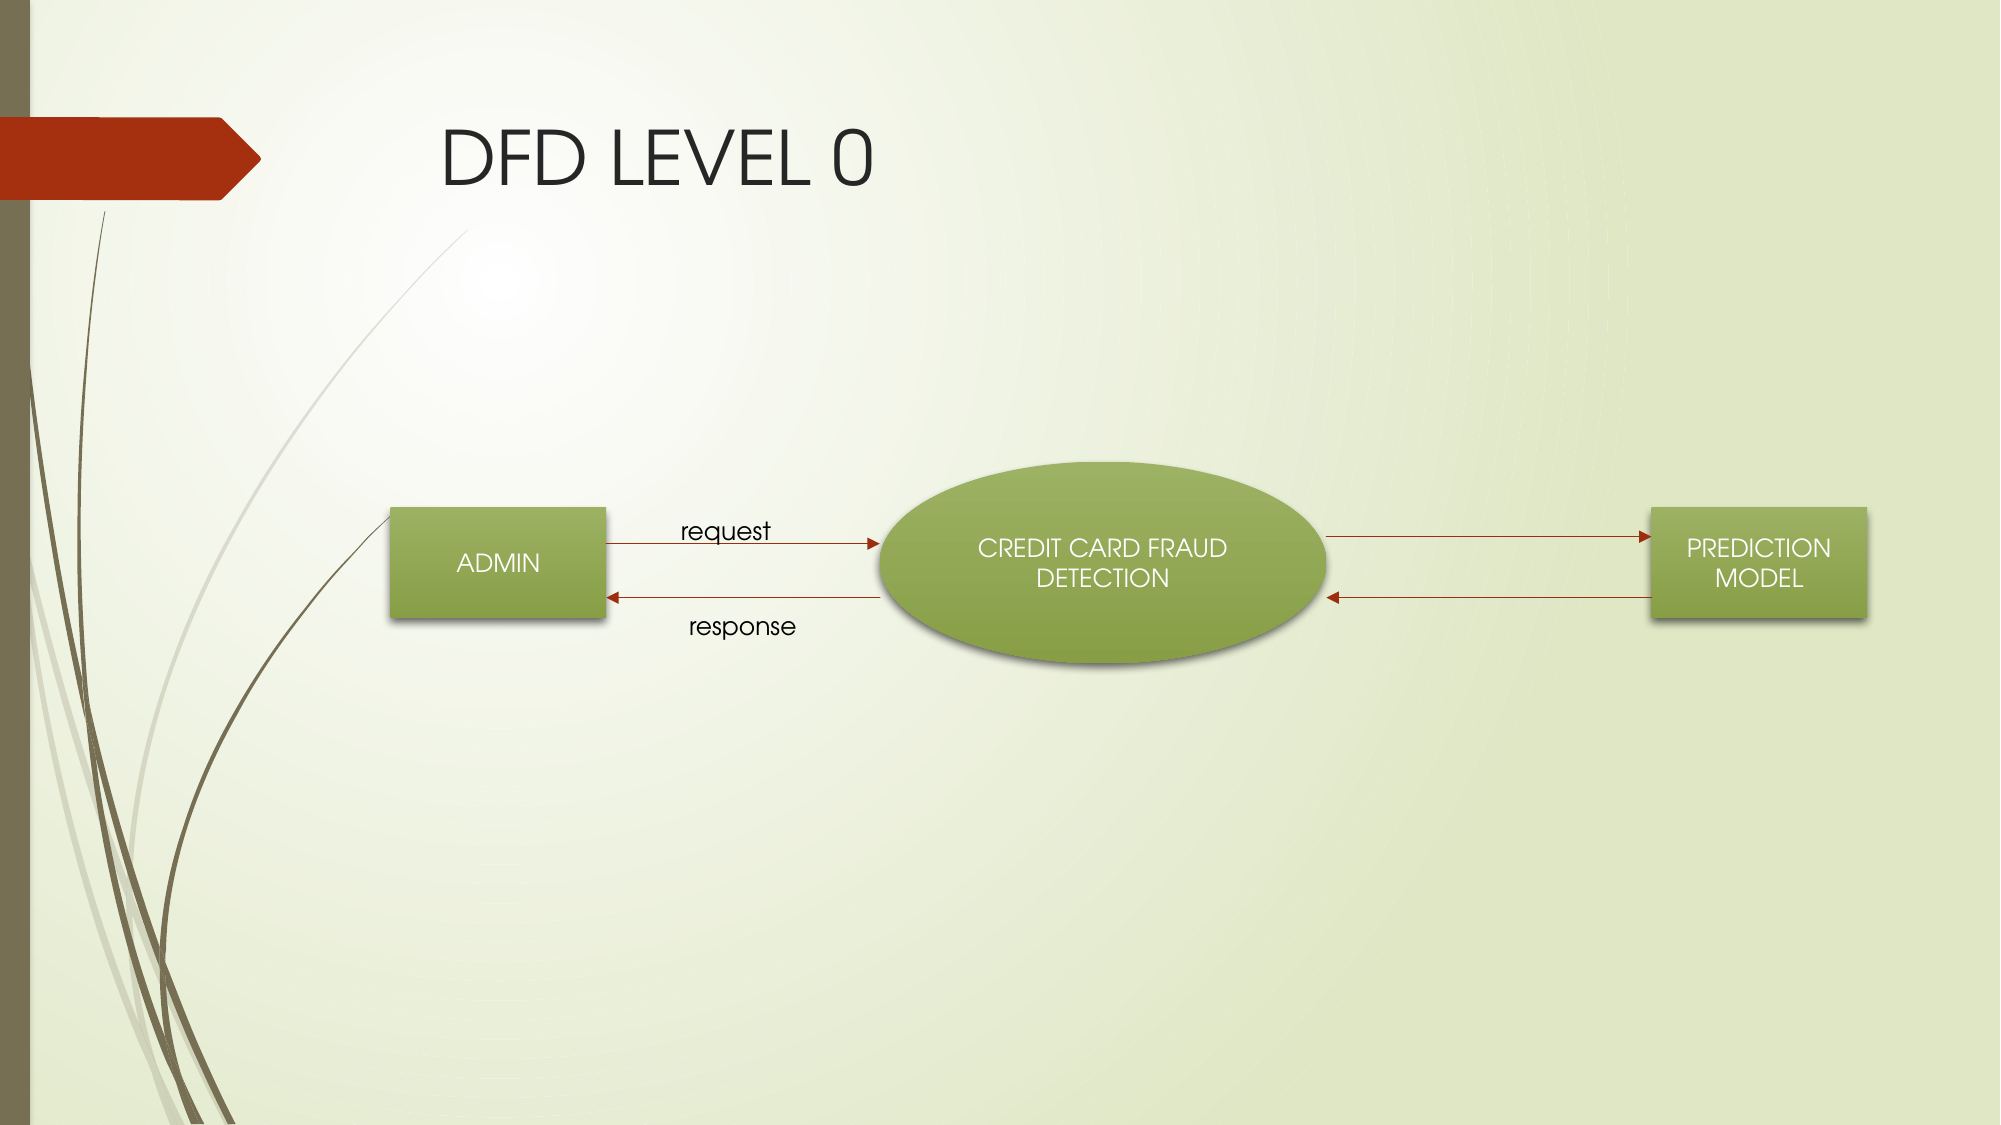

# DFD LEVEL 0

CREDIT CARD FRAUD DETECTION
ADMIN
request
PREDICTION MODEL
response